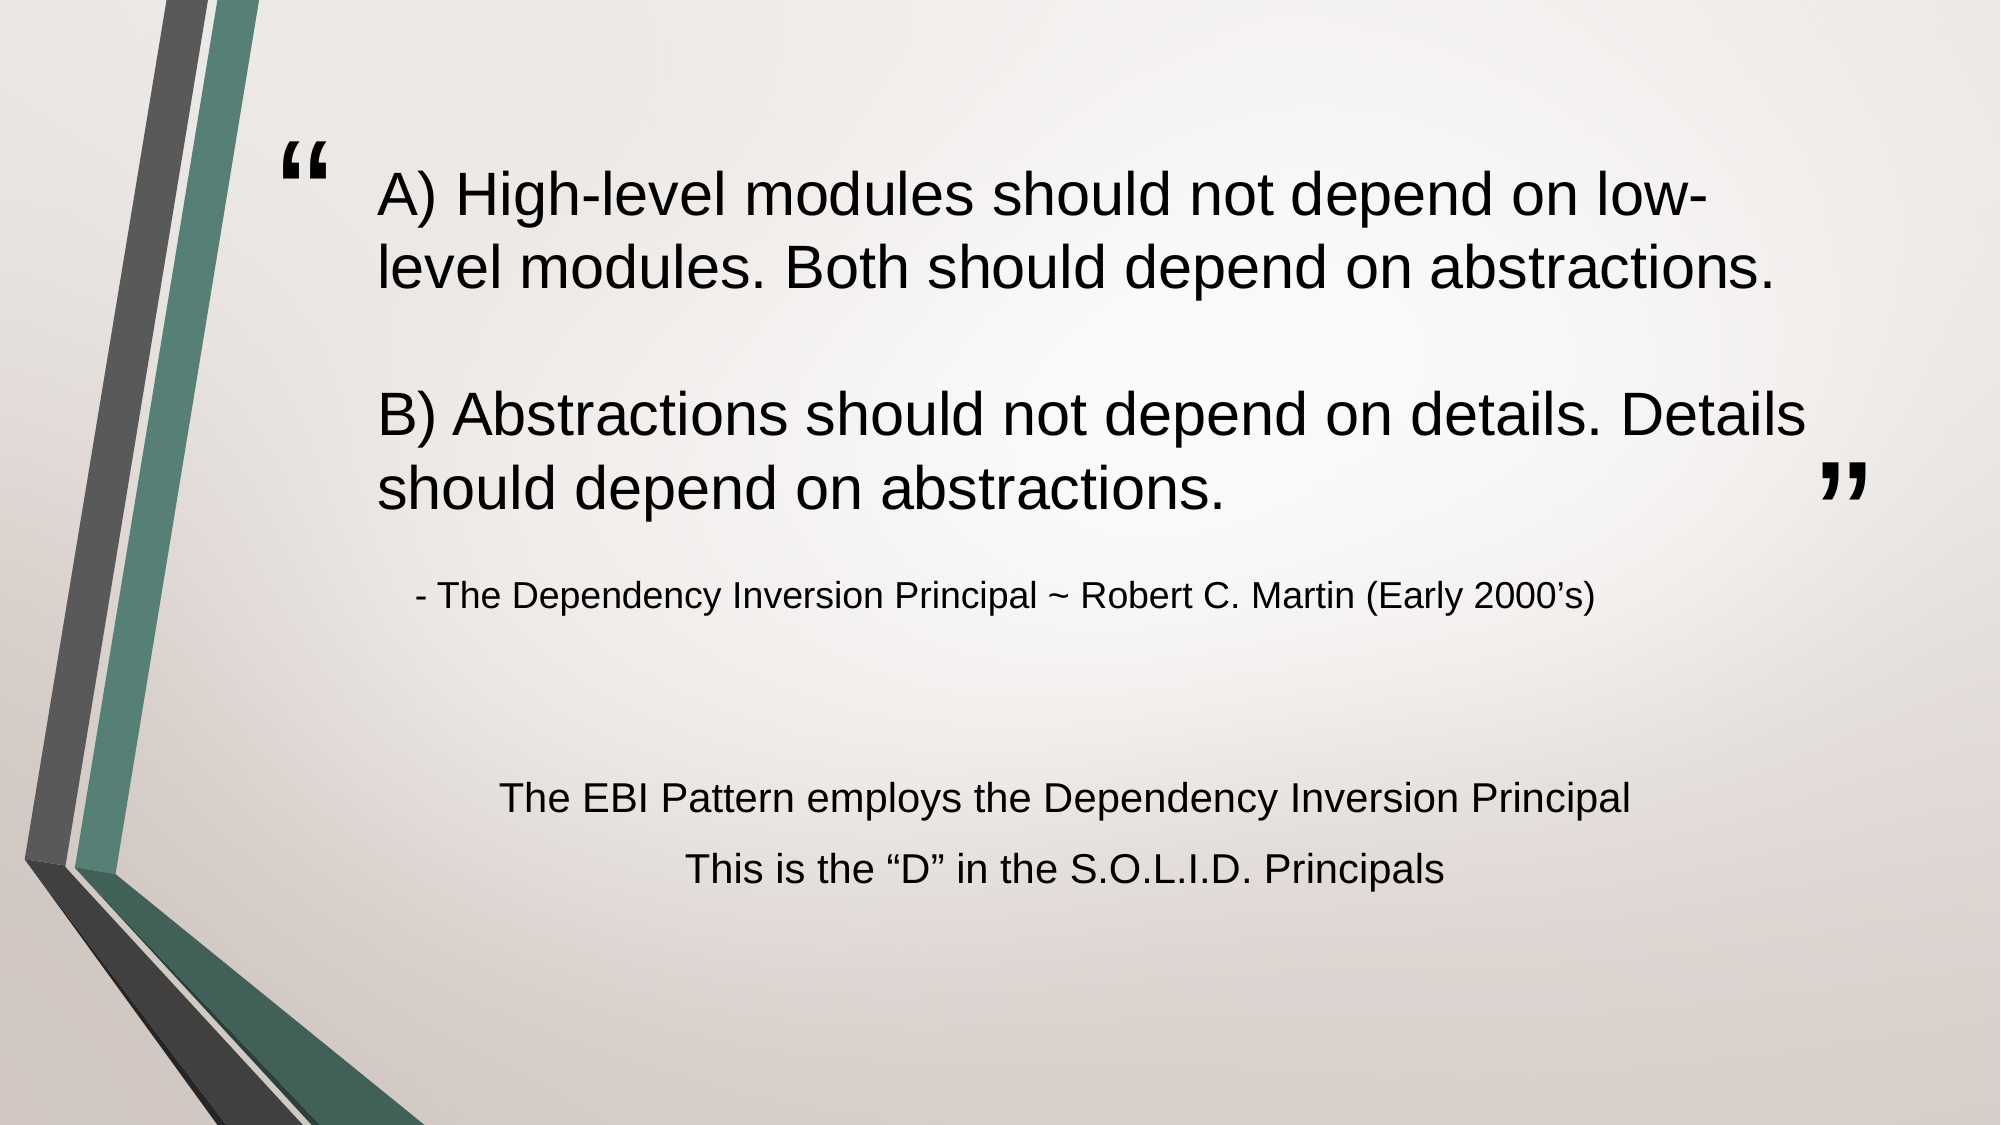

# A) High-level modules should not depend on low-level modules. Both should depend on abstractions. B) Abstractions should not depend on details. Details should depend on abstractions.
- The Dependency Inversion Principal ~ Robert C. Martin (Early 2000’s)
The EBI Pattern employs the Dependency Inversion Principal
This is the “D” in the S.O.L.I.D. Principals